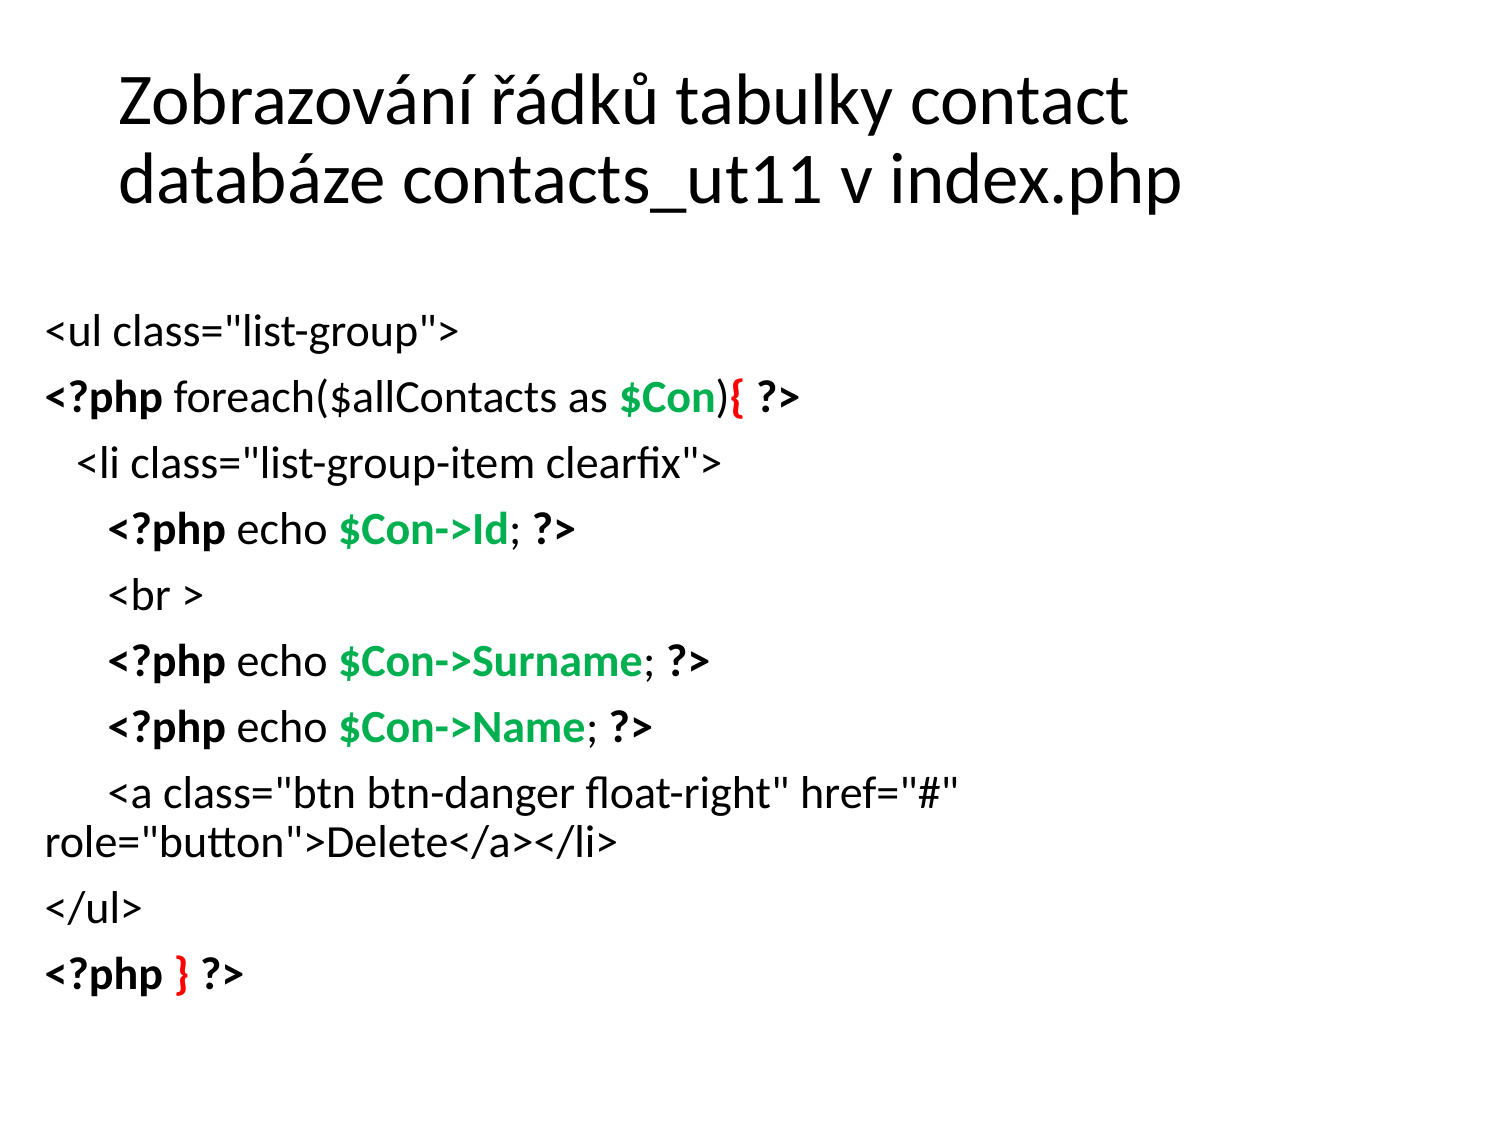

# Zobrazování řádků tabulky contact databáze contacts_ut11 v index.php
<ul class="list-group">
<?php foreach($allContacts as $Con){ ?>
   <li class="list-group-item clearfix">
      <?php echo $Con->Id; ?>
      <br >
      <?php echo $Con->Surname; ?>
      <?php echo $Con->Name; ?>
      <a class="btn btn-danger float-right" href="#" role="button">Delete</a></li>
</ul>
<?php } ?>